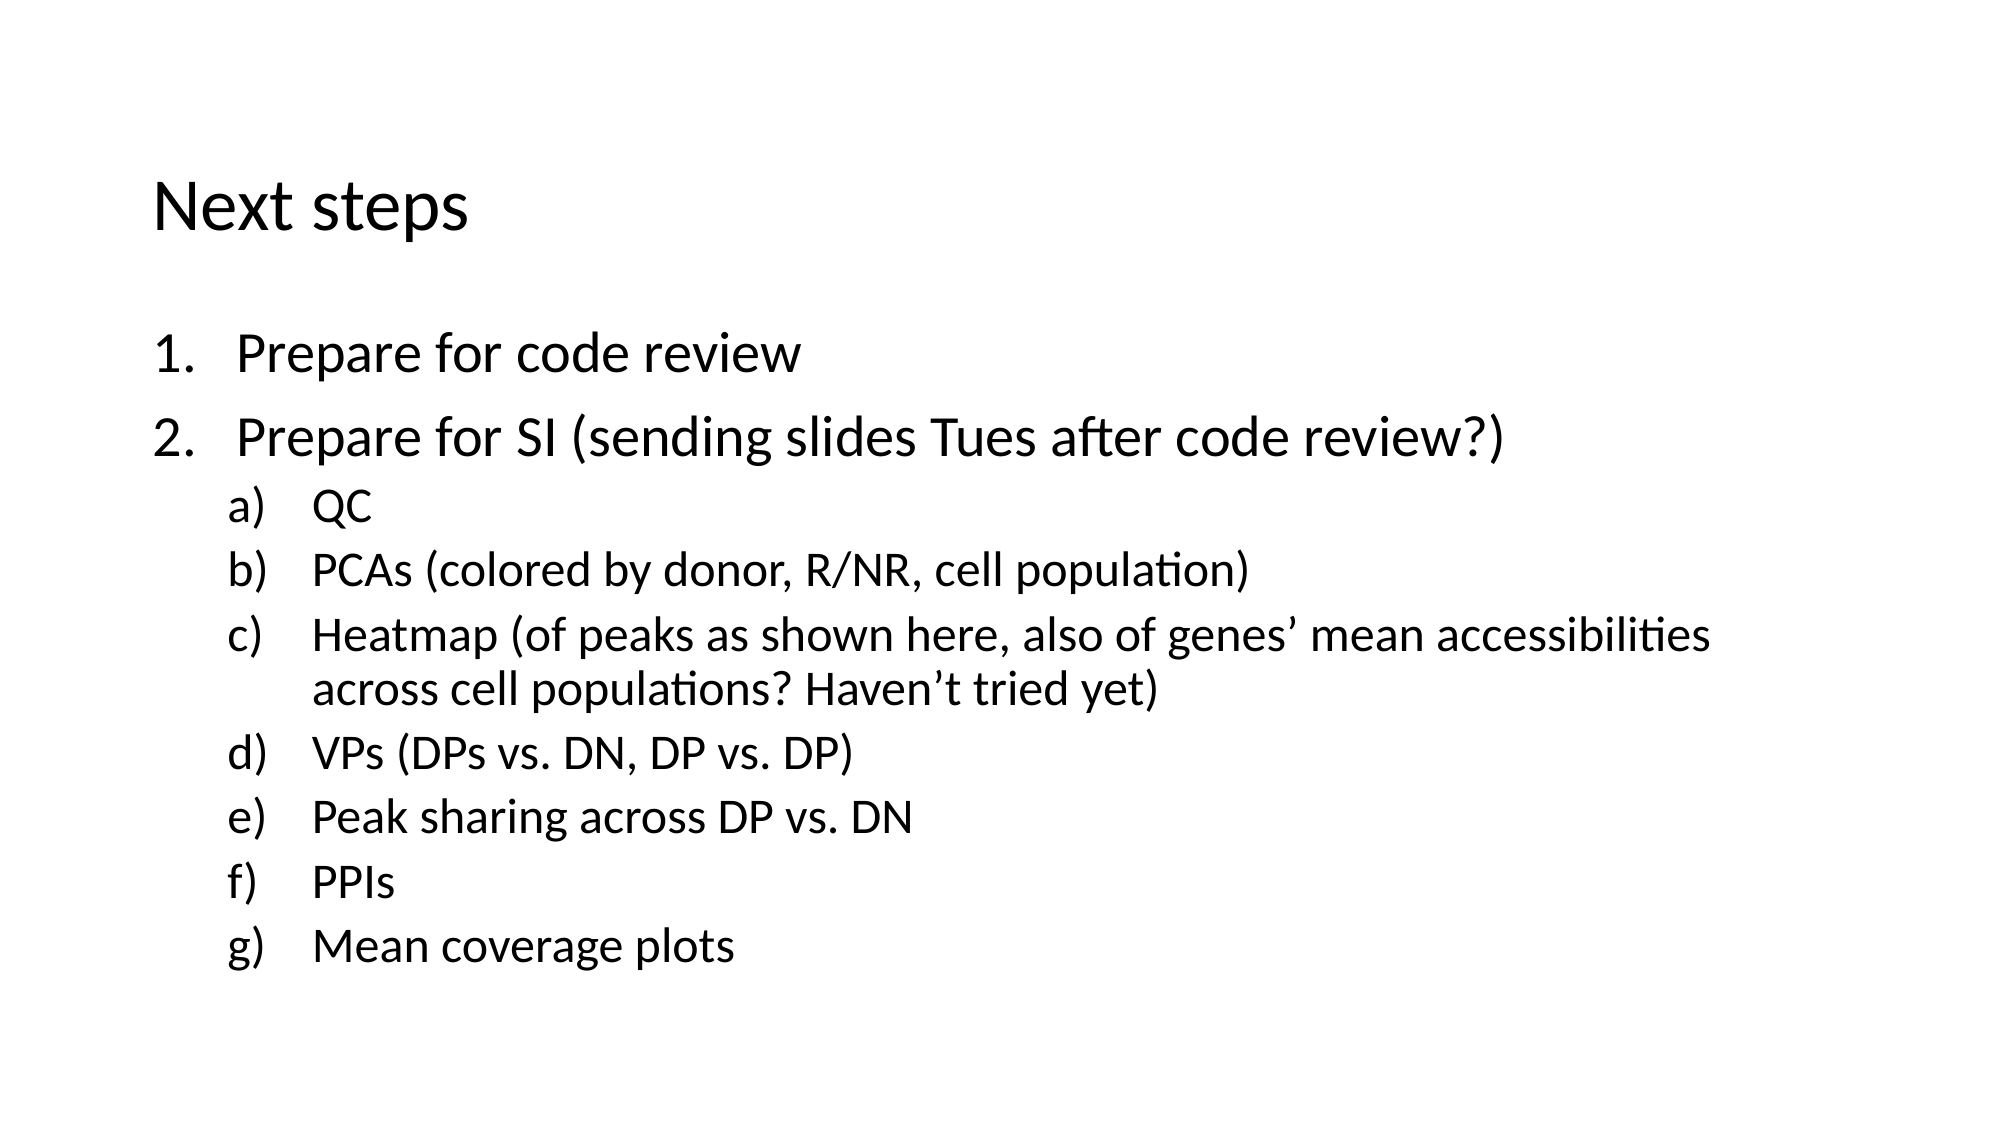

# Next steps
Prepare for code review
Prepare for SI (sending slides Tues after code review?)
QC
PCAs (colored by donor, R/NR, cell population)
Heatmap (of peaks as shown here, also of genes’ mean accessibilities across cell populations? Haven’t tried yet)
VPs (DPs vs. DN, DP vs. DP)
Peak sharing across DP vs. DN
PPIs
Mean coverage plots